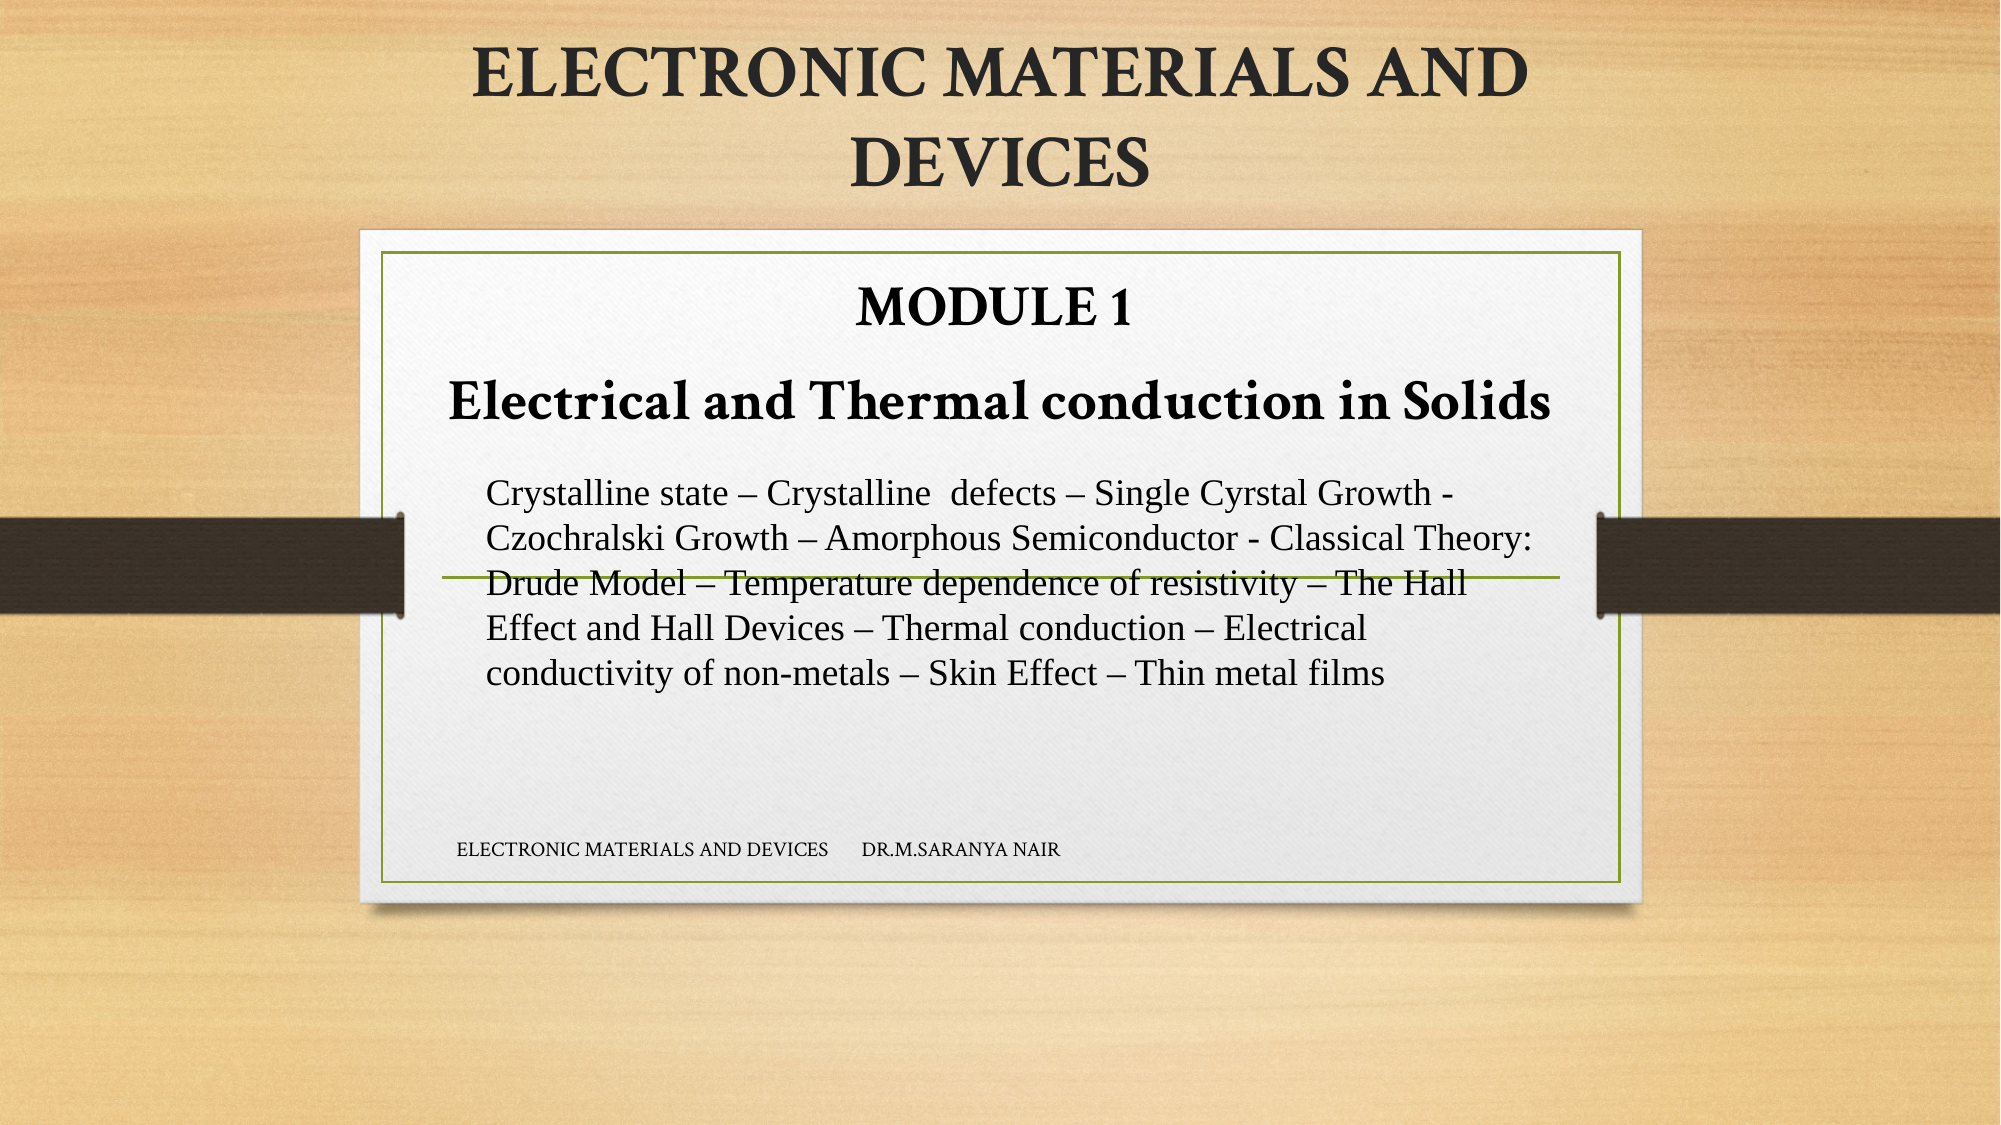

# ELECTRONIC MATERIALS AND DEVICES
MODULE 1
Electrical and Thermal conduction in Solids
Crystalline state – Crystalline  defects – Single Cyrstal Growth -Czochralski Growth – Amorphous Semiconductor - Classical Theory: Drude Model – Temperature dependence of resistivity – The Hall Effect and Hall Devices – Thermal conduction – Electrical conductivity of non-metals – Skin Effect – Thin metal films
ELECTRONIC MATERIALS AND DEVICES       DR.M.SARANYA NAIR